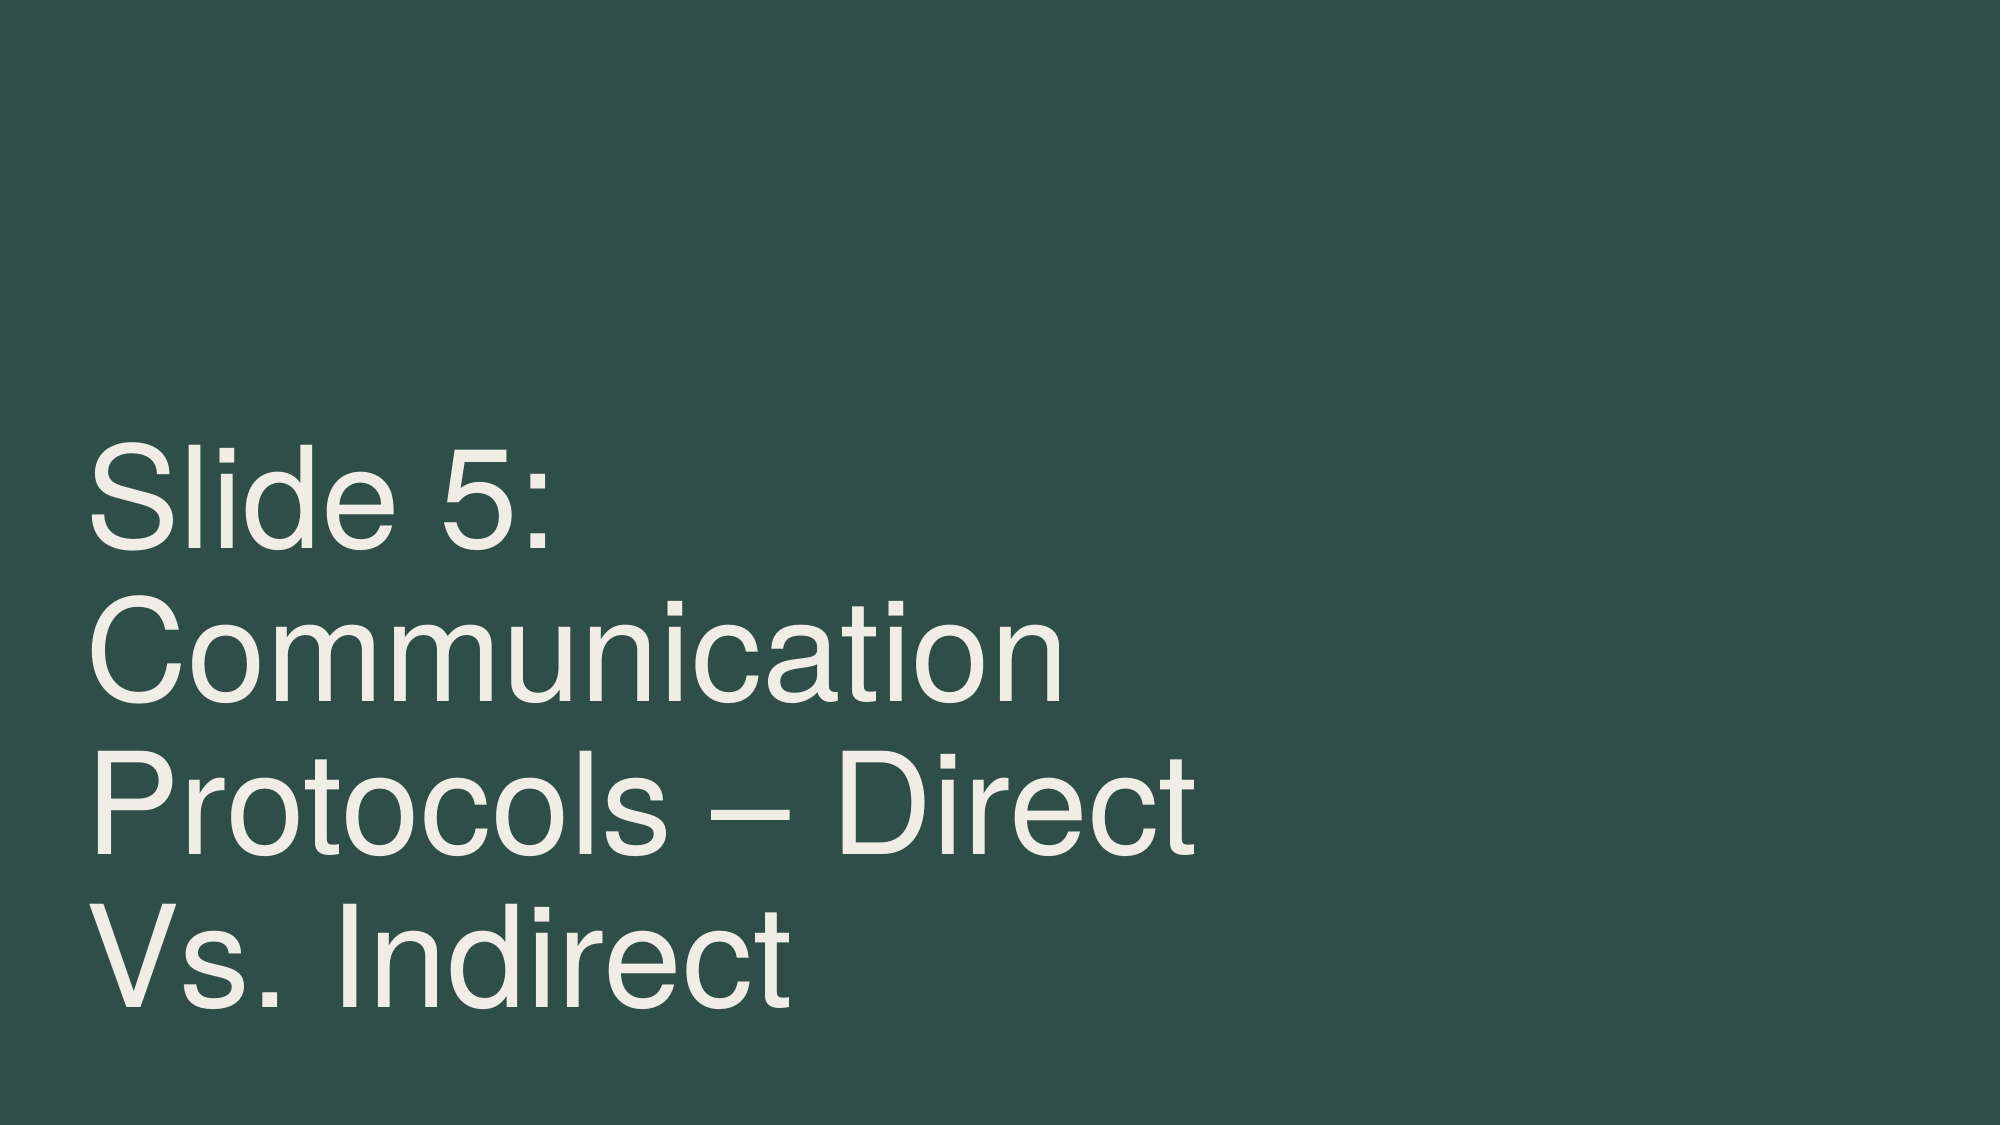

# Slide 5: Communication Protocols – Direct Vs. Indirect